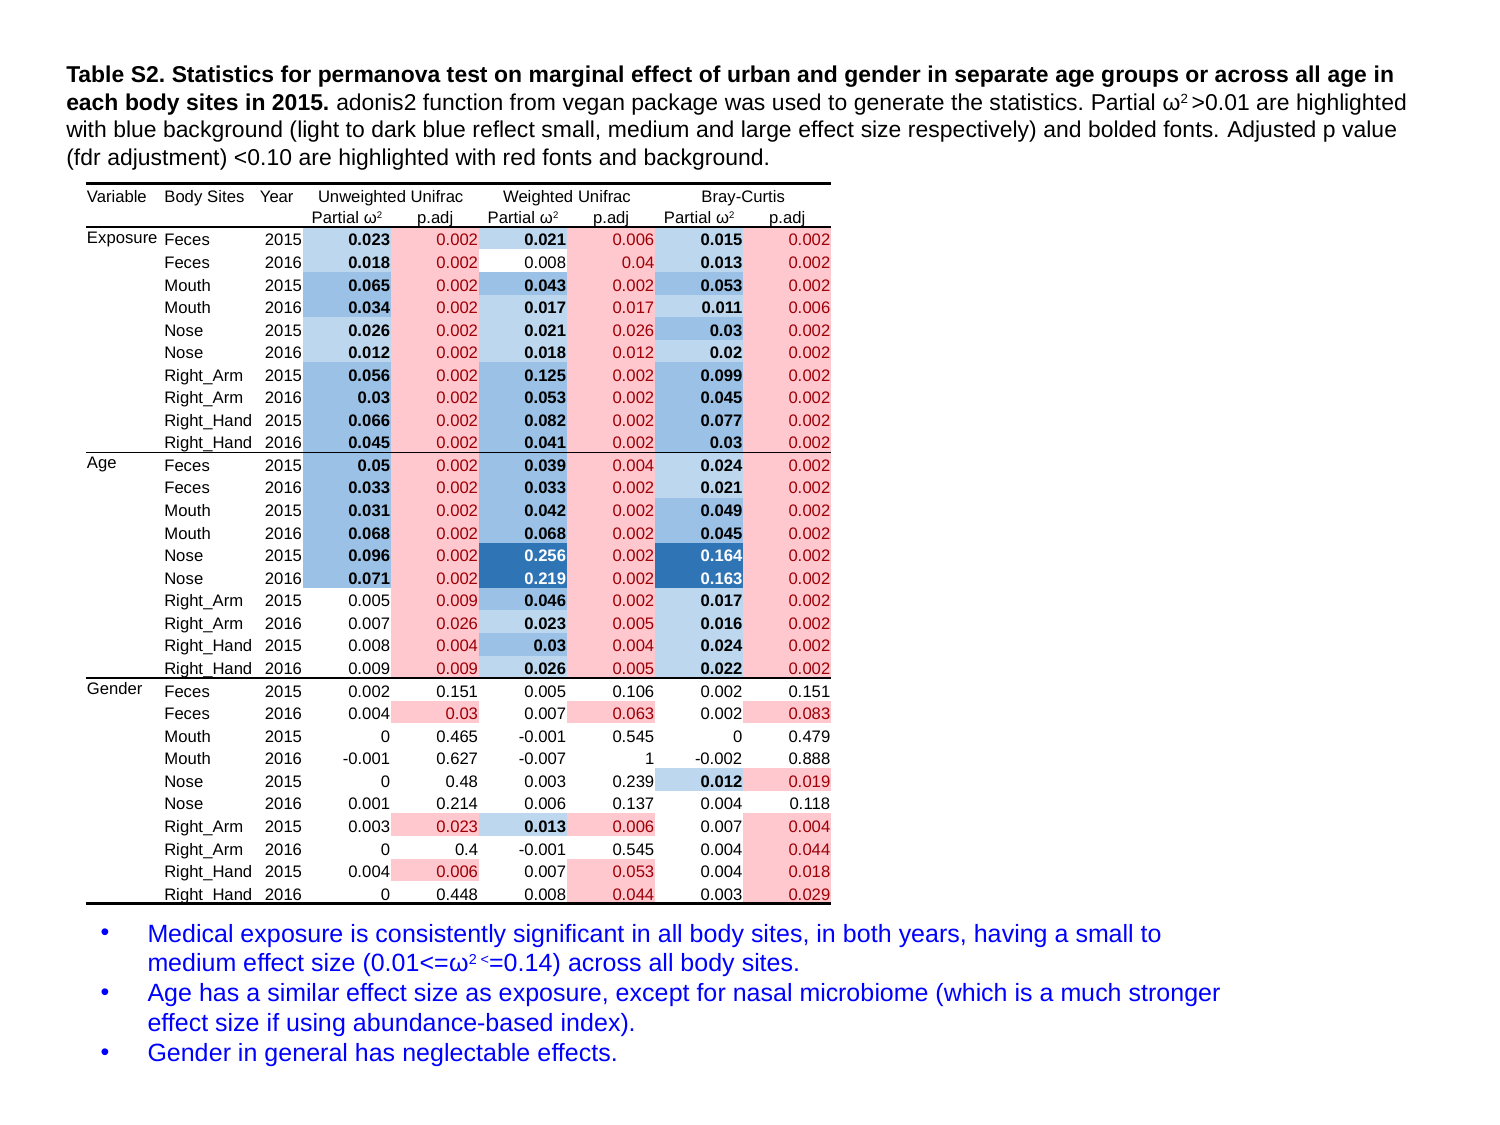

Table S2. Statistics for permanova test on marginal effect of urban and gender in separate age groups or across all age in each body sites in 2015. adonis2 function from vegan package was used to generate the statistics. Partial ω2 >0.01 are highlighted with blue background (light to dark blue reflect small, medium and large effect size respectively) and bolded fonts. Adjusted p value (fdr adjustment) <0.10 are highlighted with red fonts and background.
| Variable | Body Sites | Year | Unweighted Unifrac |  | Weighted Unifrac |  | Bray-Curtis |  |
| --- | --- | --- | --- | --- | --- | --- | --- | --- |
|  |  |  | Partial ω2 | p.adj | Partial ω2 | p.adj | Partial ω2 | p.adj |
| Exposure | Feces | 2015 | 0.023 | 0.002 | 0.021 | 0.006 | 0.015 | 0.002 |
| Expo | Feces | 2016 | 0.018 | 0.002 | 0.008 | 0.04 | 0.013 | 0.002 |
| Expo | Mouth | 2015 | 0.065 | 0.002 | 0.043 | 0.002 | 0.053 | 0.002 |
| Expo | Mouth | 2016 | 0.034 | 0.002 | 0.017 | 0.017 | 0.011 | 0.006 |
| Expo | Nose | 2015 | 0.026 | 0.002 | 0.021 | 0.026 | 0.03 | 0.002 |
| Expo | Nose | 2016 | 0.012 | 0.002 | 0.018 | 0.012 | 0.02 | 0.002 |
| Expo | Right\_Arm | 2015 | 0.056 | 0.002 | 0.125 | 0.002 | 0.099 | 0.002 |
| Expo | Right\_Arm | 2016 | 0.03 | 0.002 | 0.053 | 0.002 | 0.045 | 0.002 |
| Expo | Right\_Hand | 2015 | 0.066 | 0.002 | 0.082 | 0.002 | 0.077 | 0.002 |
| Expo | Right\_Hand | 2016 | 0.045 | 0.002 | 0.041 | 0.002 | 0.03 | 0.002 |
| Age | Feces | 2015 | 0.05 | 0.002 | 0.039 | 0.004 | 0.024 | 0.002 |
| Age | Feces | 2016 | 0.033 | 0.002 | 0.033 | 0.002 | 0.021 | 0.002 |
| Age | Mouth | 2015 | 0.031 | 0.002 | 0.042 | 0.002 | 0.049 | 0.002 |
| Age | Mouth | 2016 | 0.068 | 0.002 | 0.068 | 0.002 | 0.045 | 0.002 |
| Age | Nose | 2015 | 0.096 | 0.002 | 0.256 | 0.002 | 0.164 | 0.002 |
| Age | Nose | 2016 | 0.071 | 0.002 | 0.219 | 0.002 | 0.163 | 0.002 |
| Age | Right\_Arm | 2015 | 0.005 | 0.009 | 0.046 | 0.002 | 0.017 | 0.002 |
| Age | Right\_Arm | 2016 | 0.007 | 0.026 | 0.023 | 0.005 | 0.016 | 0.002 |
| Age | Right\_Hand | 2015 | 0.008 | 0.004 | 0.03 | 0.004 | 0.024 | 0.002 |
| Age | Right\_Hand | 2016 | 0.009 | 0.009 | 0.026 | 0.005 | 0.022 | 0.002 |
| Gender | Feces | 2015 | 0.002 | 0.151 | 0.005 | 0.106 | 0.002 | 0.151 |
| Gender | Feces | 2016 | 0.004 | 0.03 | 0.007 | 0.063 | 0.002 | 0.083 |
| Gender | Mouth | 2015 | 0 | 0.465 | -0.001 | 0.545 | 0 | 0.479 |
| Gender | Mouth | 2016 | -0.001 | 0.627 | -0.007 | 1 | -0.002 | 0.888 |
| Gender | Nose | 2015 | 0 | 0.48 | 0.003 | 0.239 | 0.012 | 0.019 |
| Gender | Nose | 2016 | 0.001 | 0.214 | 0.006 | 0.137 | 0.004 | 0.118 |
| Gender | Right\_Arm | 2015 | 0.003 | 0.023 | 0.013 | 0.006 | 0.007 | 0.004 |
| Gender | Right\_Arm | 2016 | 0 | 0.4 | -0.001 | 0.545 | 0.004 | 0.044 |
| Gender | Right\_Hand | 2015 | 0.004 | 0.006 | 0.007 | 0.053 | 0.004 | 0.018 |
| Gender | Right\_Hand | 2016 | 0 | 0.448 | 0.008 | 0.044 | 0.003 | 0.029 |
Medical exposure is consistently significant in all body sites, in both years, having a small to medium effect size (0.01<=ω2 <=0.14) across all body sites.
Age has a similar effect size as exposure, except for nasal microbiome (which is a much stronger effect size if using abundance-based index).
Gender in general has neglectable effects.